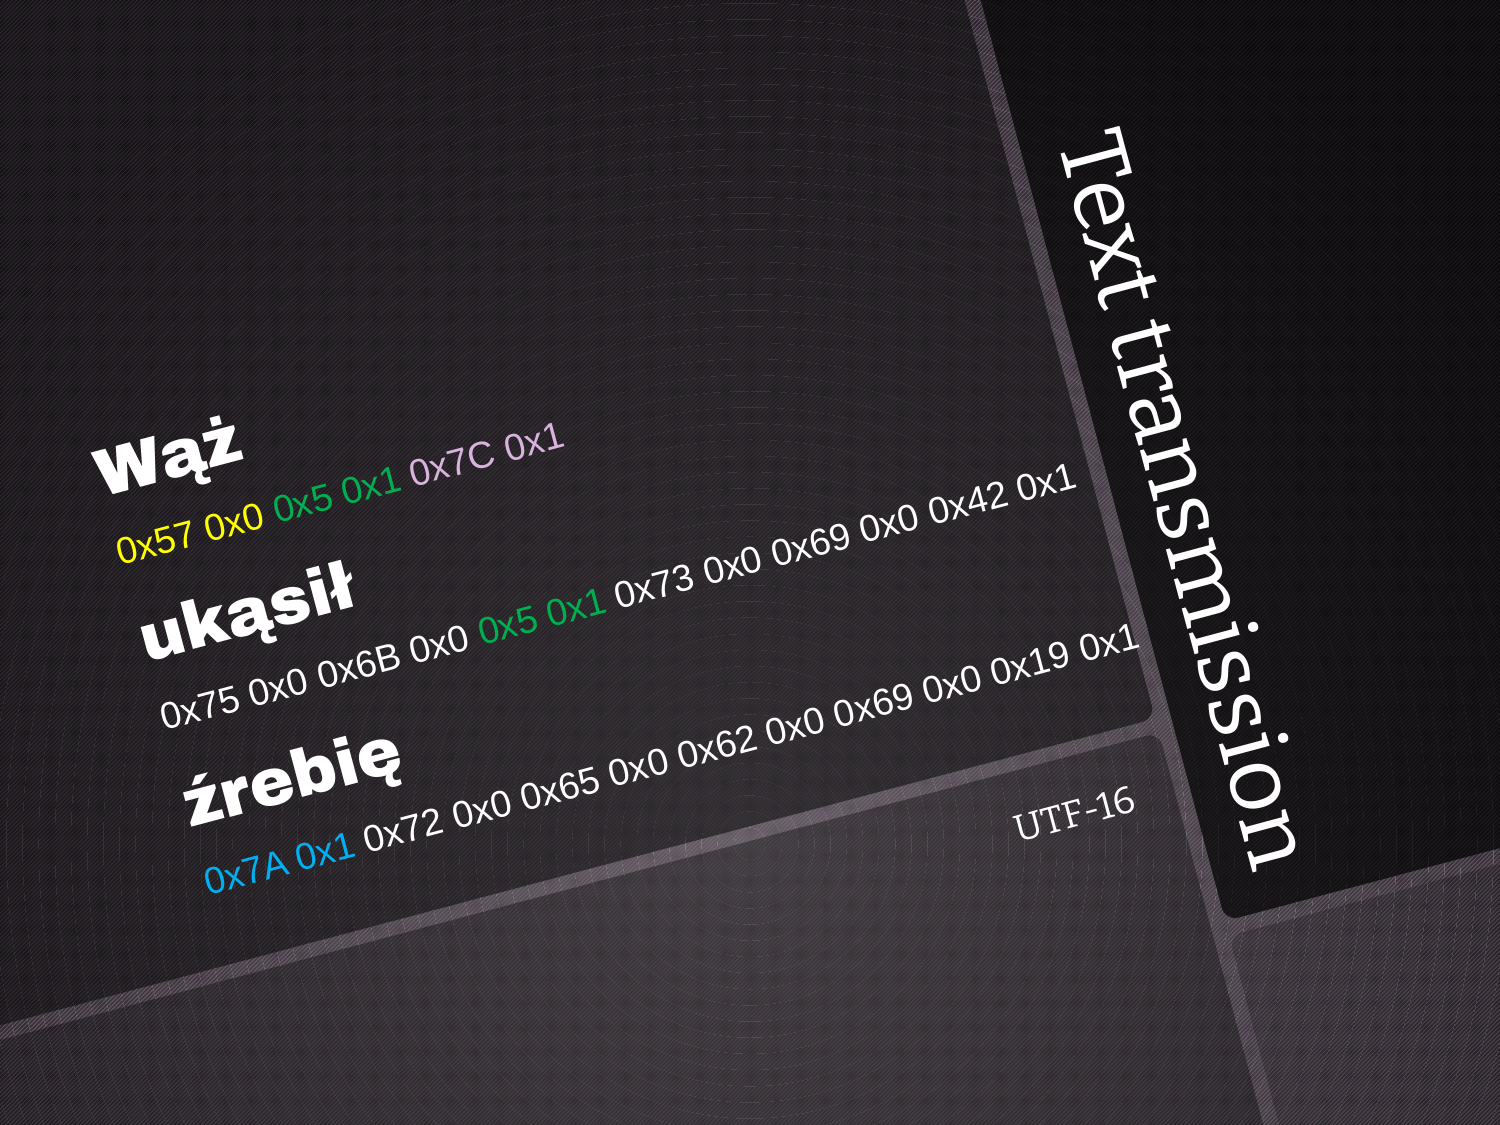

Wąż
0x57 0x0 0x5 0x1 0x7C 0x1
ukąsił
0x75 0x0 0x6B 0x0 0x5 0x1 0x73 0x0 0x69 0x0 0x42 0x1
źrebię
0x7A 0x1 0x72 0x0 0x65 0x0 0x62 0x0 0x69 0x0 0x19 0x1
# Text transmission
UTF-16